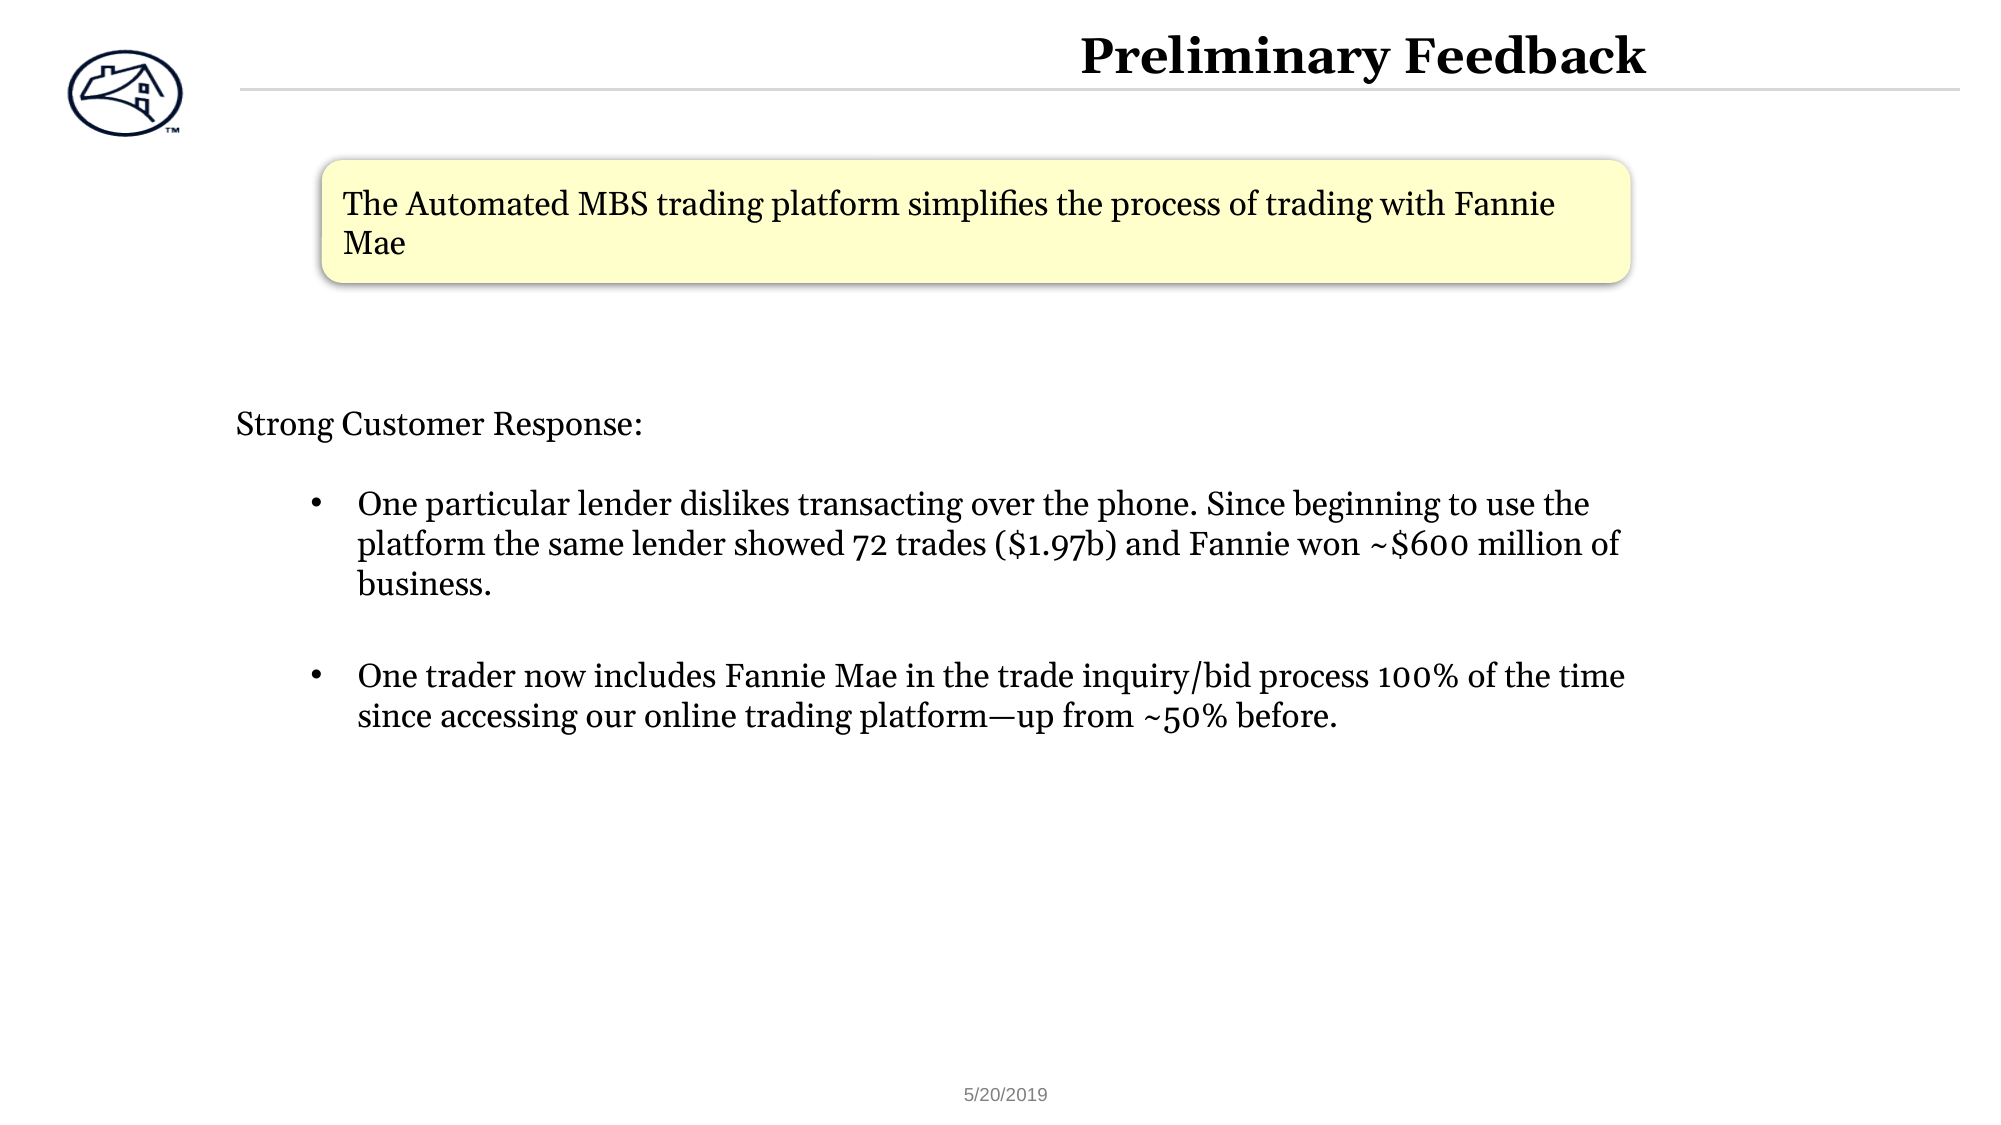

Preliminary Feedback
The Automated MBS trading platform simplifies the process of trading with Fannie Mae

Strong Customer Response:

One particular lender dislikes transacting over the phone. Since beginning to use the platform the same lender showed 72 trades ($1.97b) and Fannie won ~$600 million of business.

One trader now includes Fannie Mae in the trade inquiry/bid process 100% of the time since accessing our online trading platform—up from ~50% before.